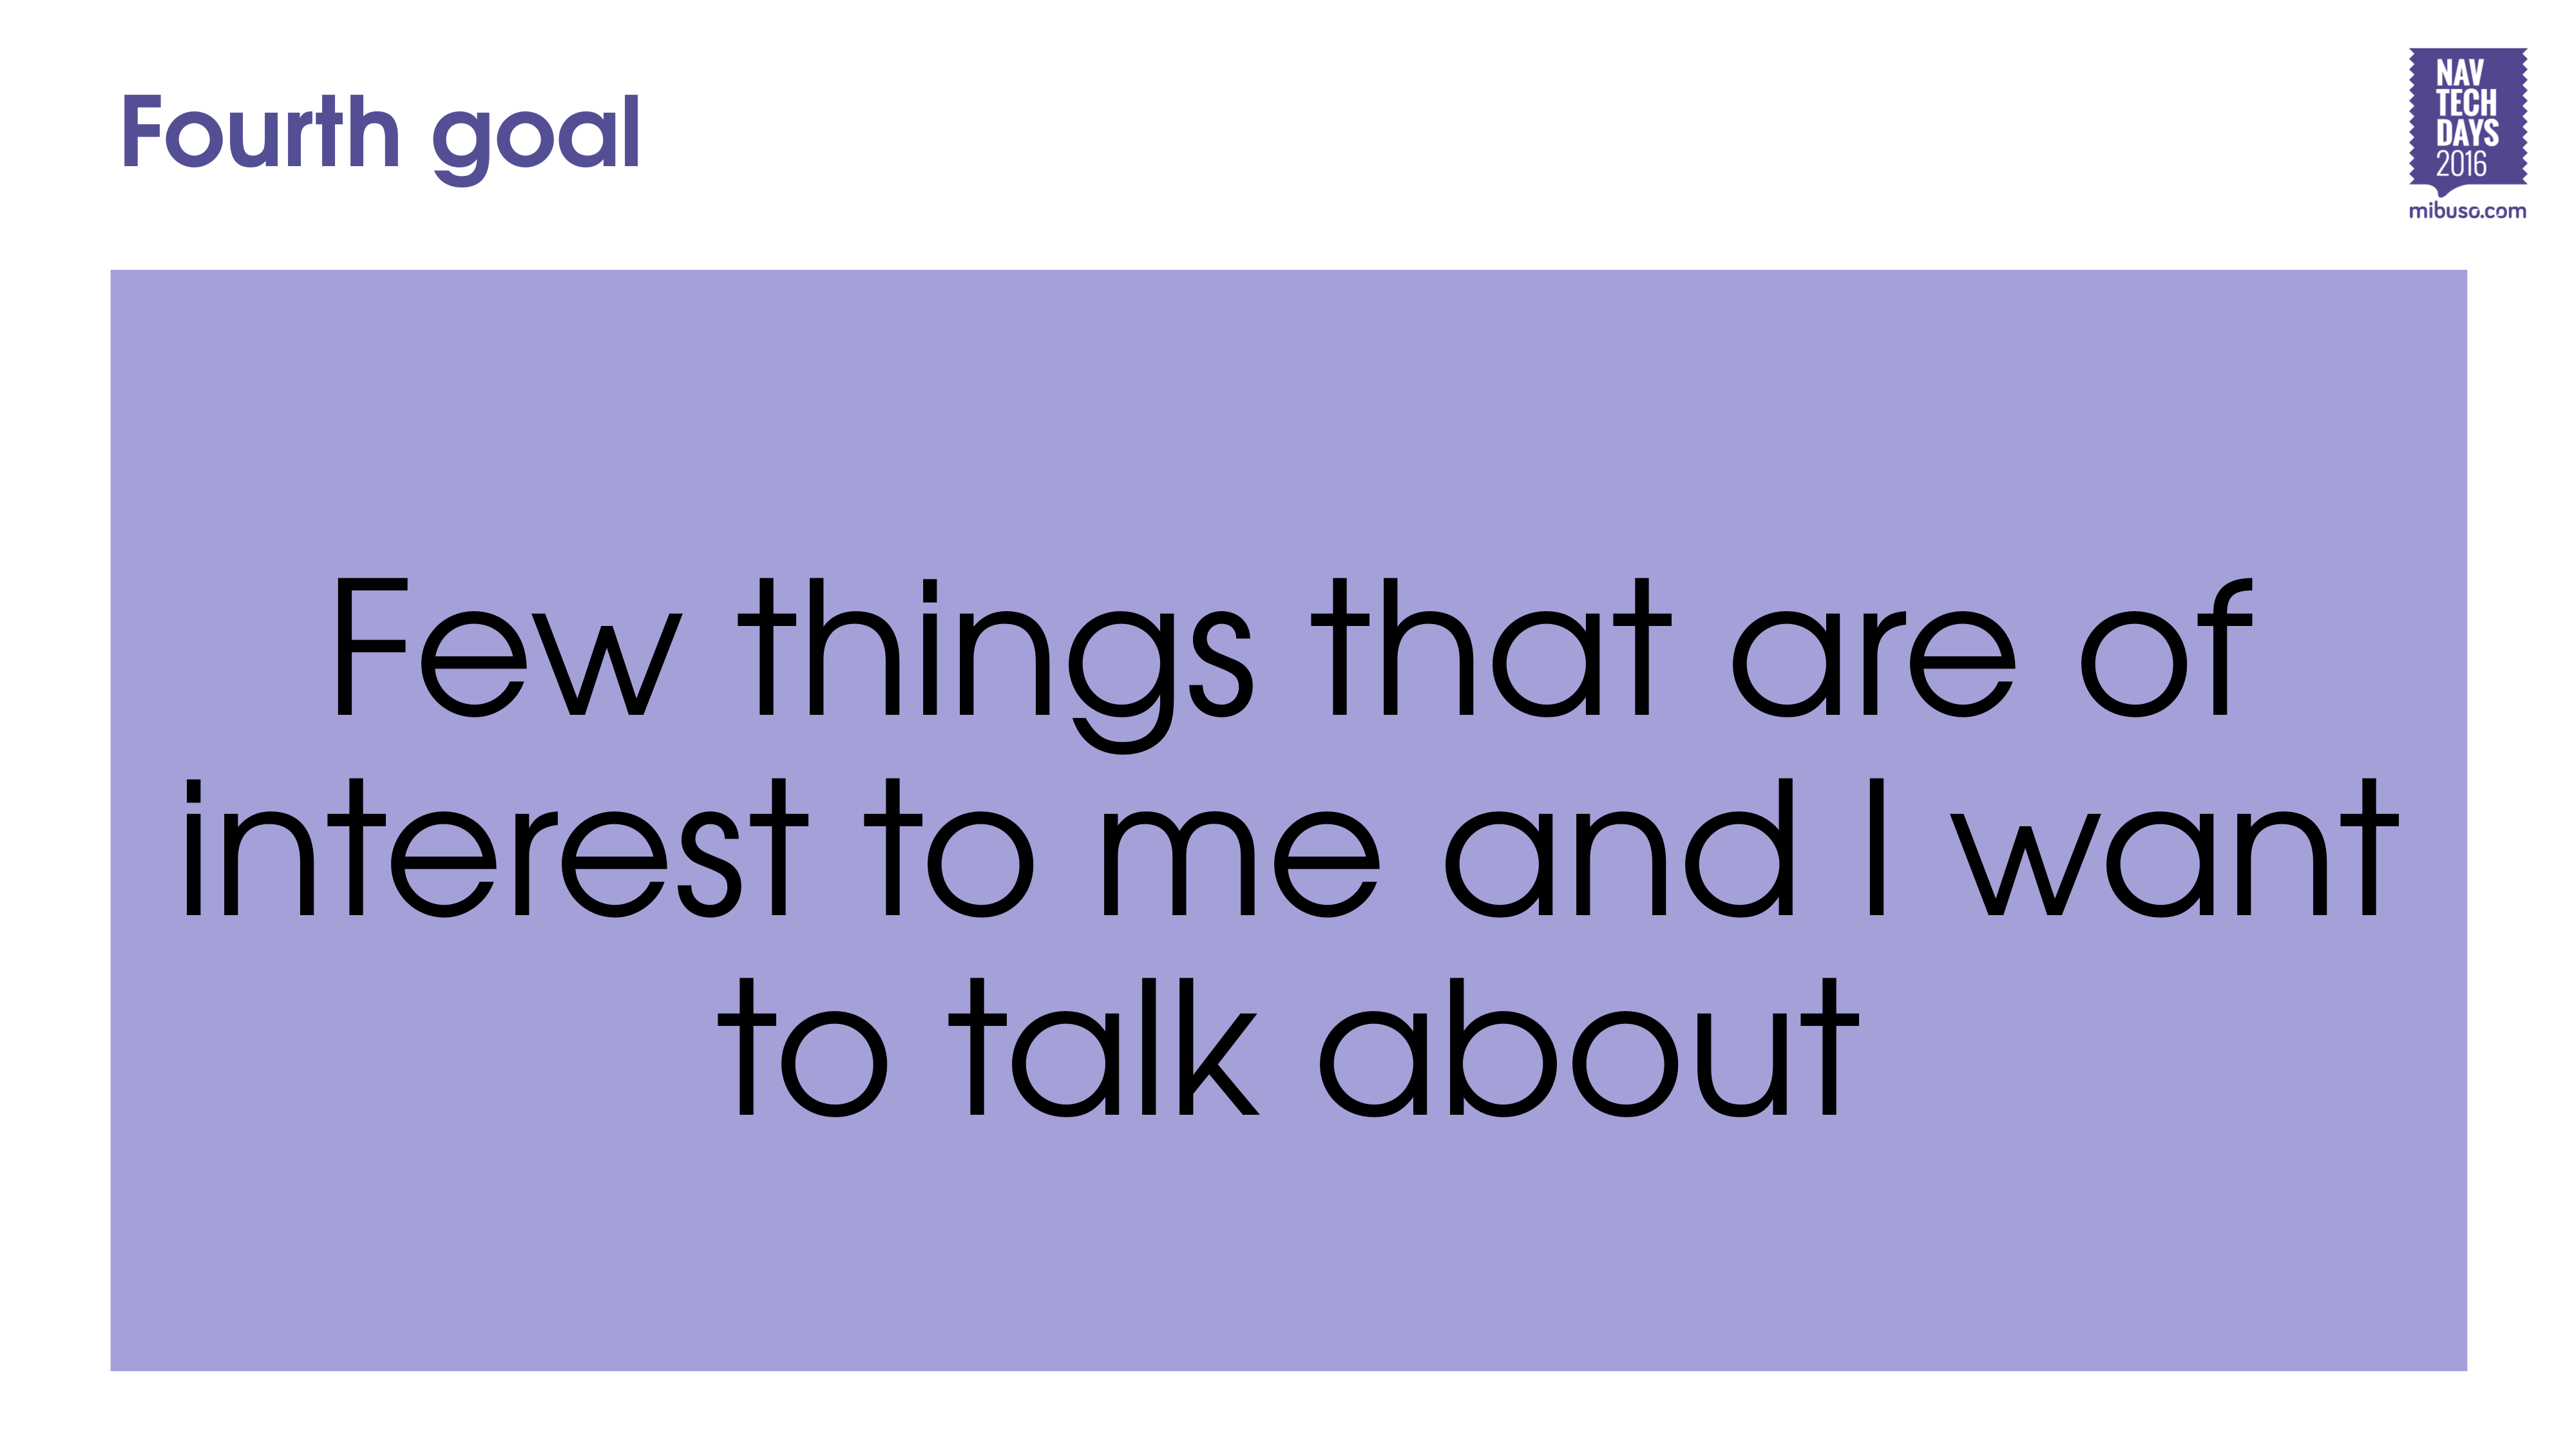

# Fourth goal

Few things that are of interest to me and I want to talk about